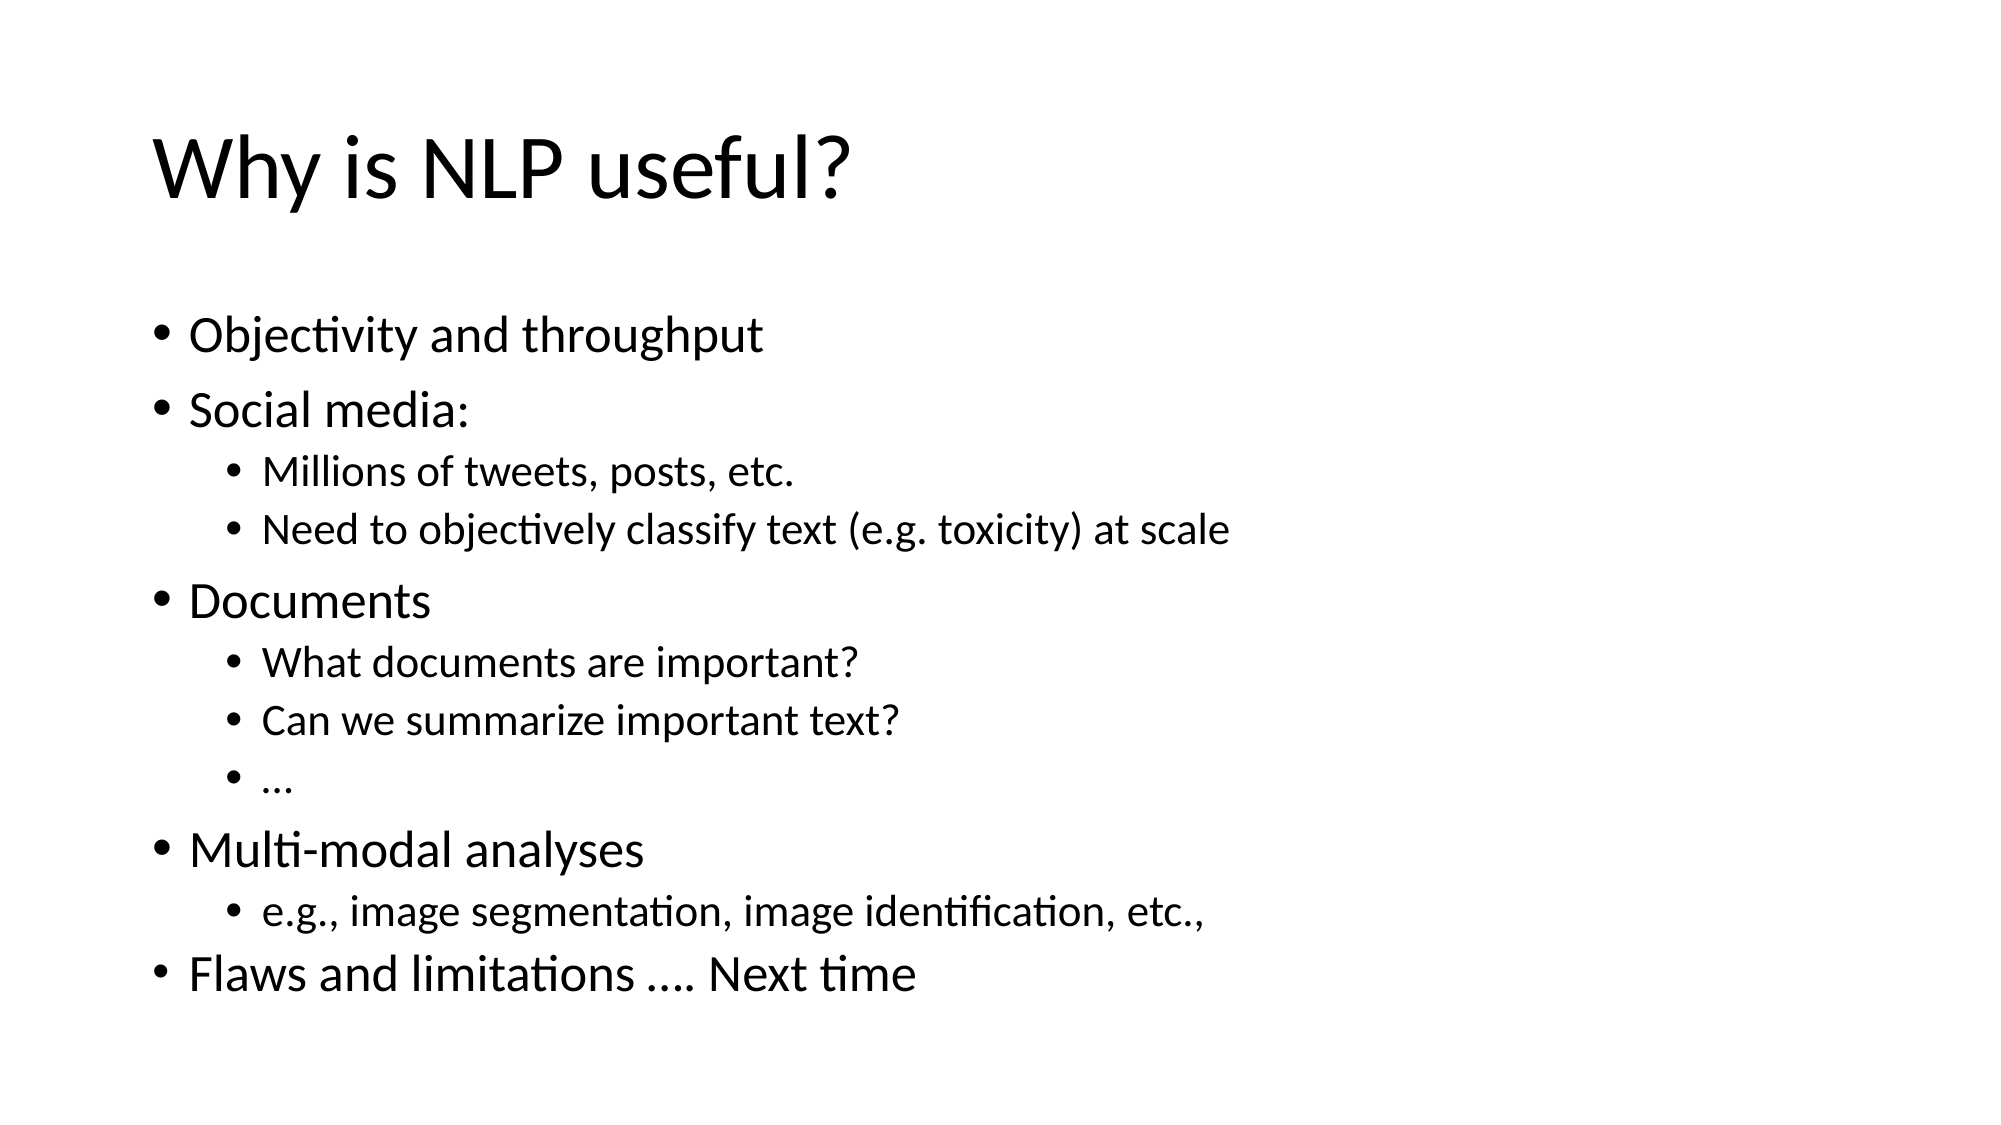

# Why is NLP useful?
Objectivity and throughput
Social media:
Millions of tweets, posts, etc.
Need to objectively classify text (e.g. toxicity) at scale
Documents
What documents are important?
Can we summarize important text?
…
Multi-modal analyses
e.g., image segmentation, image identification, etc.,
Flaws and limitations …. Next time